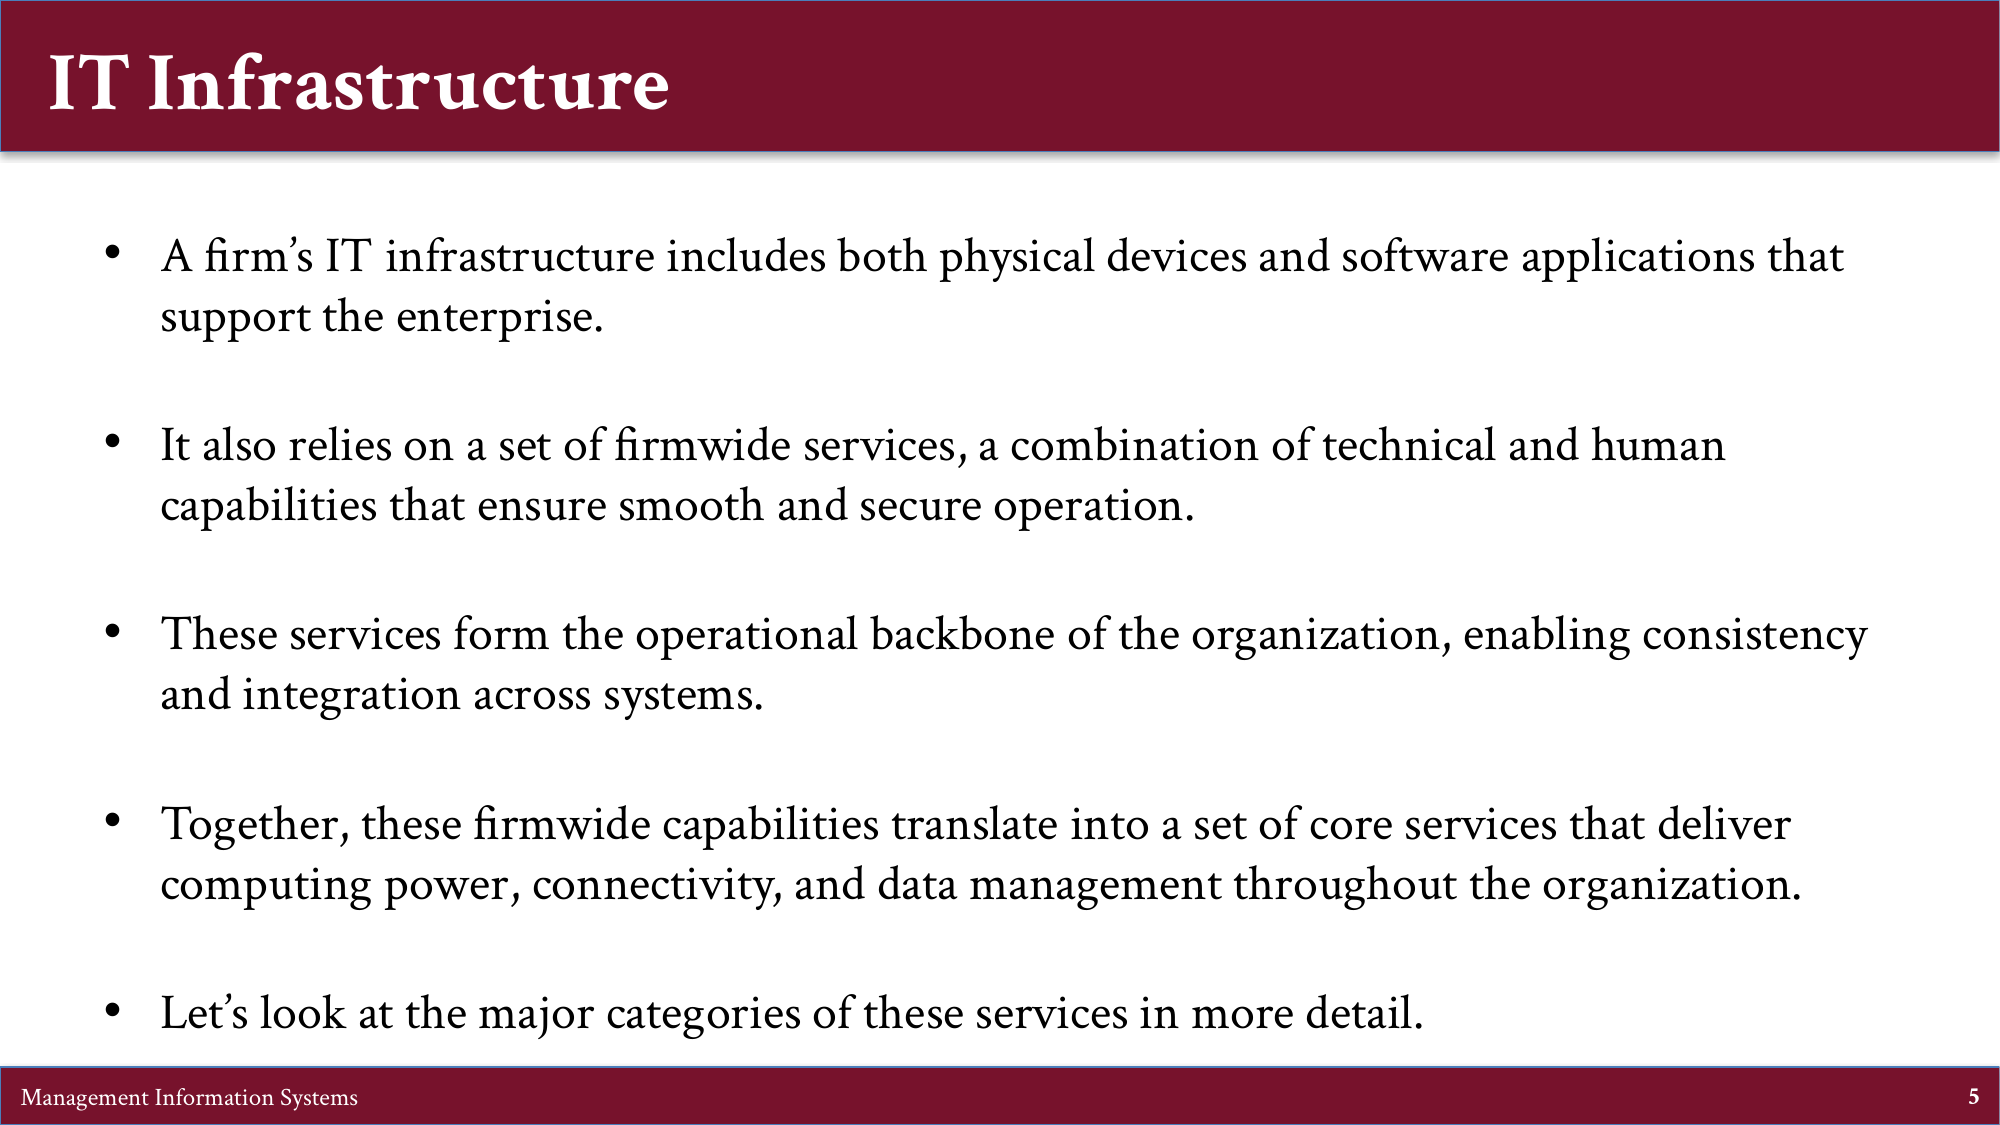

# IT Infrastructure
A firm’s IT infrastructure includes both physical devices and software applications that support the enterprise.

It also relies on a set of firmwide services, a combination of technical and human capabilities that ensure smooth and secure operation.

These services form the operational backbone of the organization, enabling consistency and integration across systems.

Together, these firmwide capabilities translate into a set of core services that deliver computing power, connectivity, and data management throughout the organization.

Let’s look at the major categories of these services in more detail.

 Management Information Systems
5